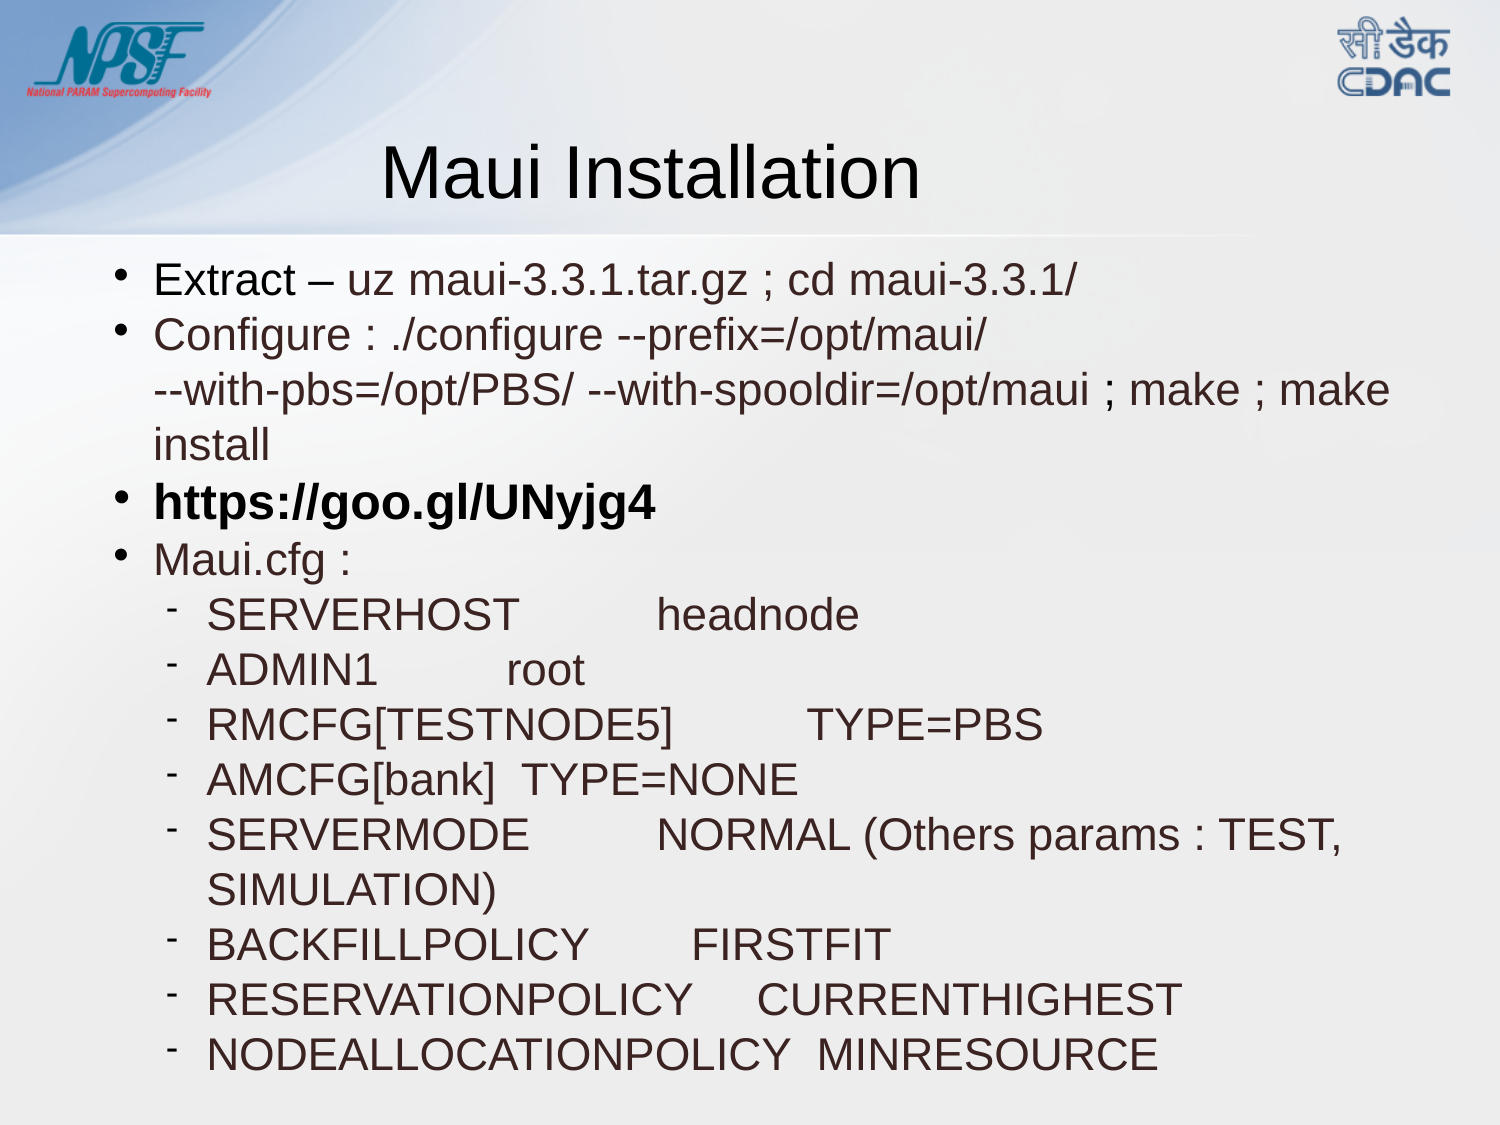

Maui Installation
Extract – uz maui-3.3.1.tar.gz ; cd maui-3.3.1/
Configure : ./configure --prefix=/opt/maui/ --with-pbs=/opt/PBS/ --with-spooldir=/opt/maui ; make ; make install
https://goo.gl/UNyjg4
Maui.cfg :
SERVERHOST	headnode
ADMIN1	root
RMCFG[TESTNODE5]	TYPE=PBS
AMCFG[bank]  TYPE=NONE
SERVERMODE	NORMAL (Others params : TEST, SIMULATION)
BACKFILLPOLICY        FIRSTFIT
RESERVATIONPOLICY     CURRENTHIGHEST
NODEALLOCATIONPOLICY  MINRESOURCE